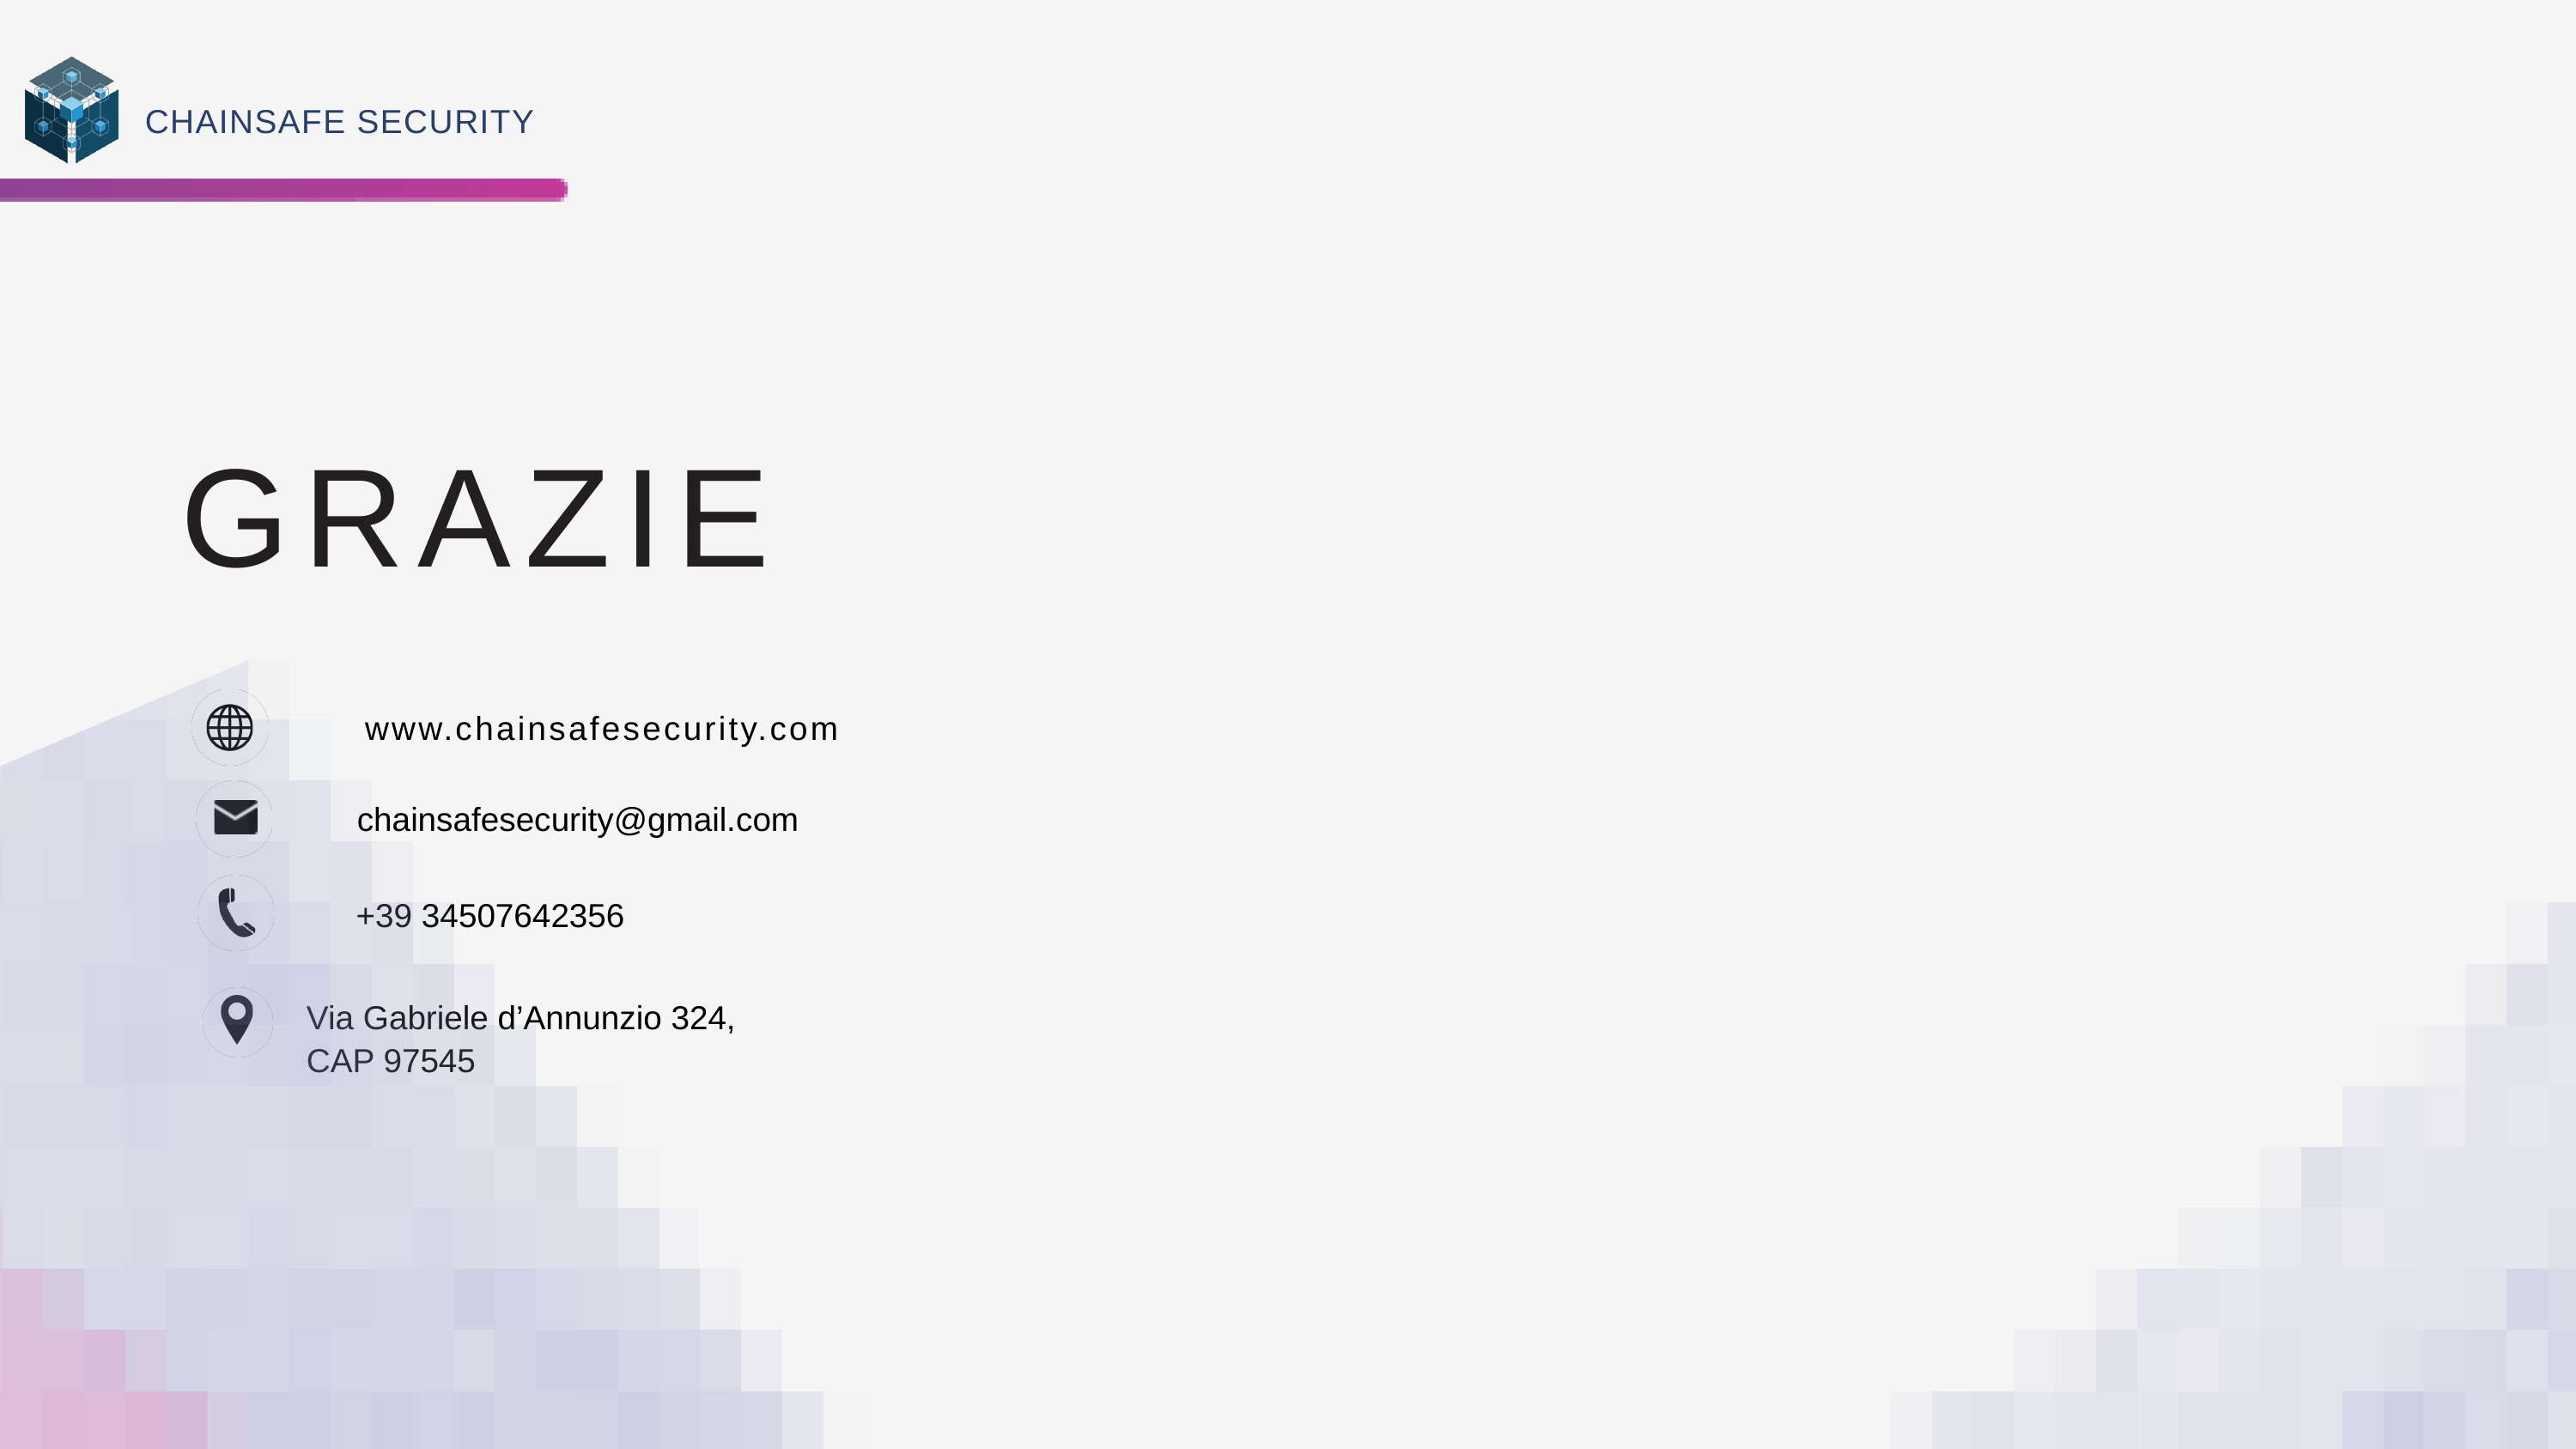

CHAINSAFE SECURITY

GRAZIE

www.chainsafesecurity.com

chainsafesecurity@gmail.com

+39 34507642356

Via Gabriele d’Annunzio 324,
CAP 97545